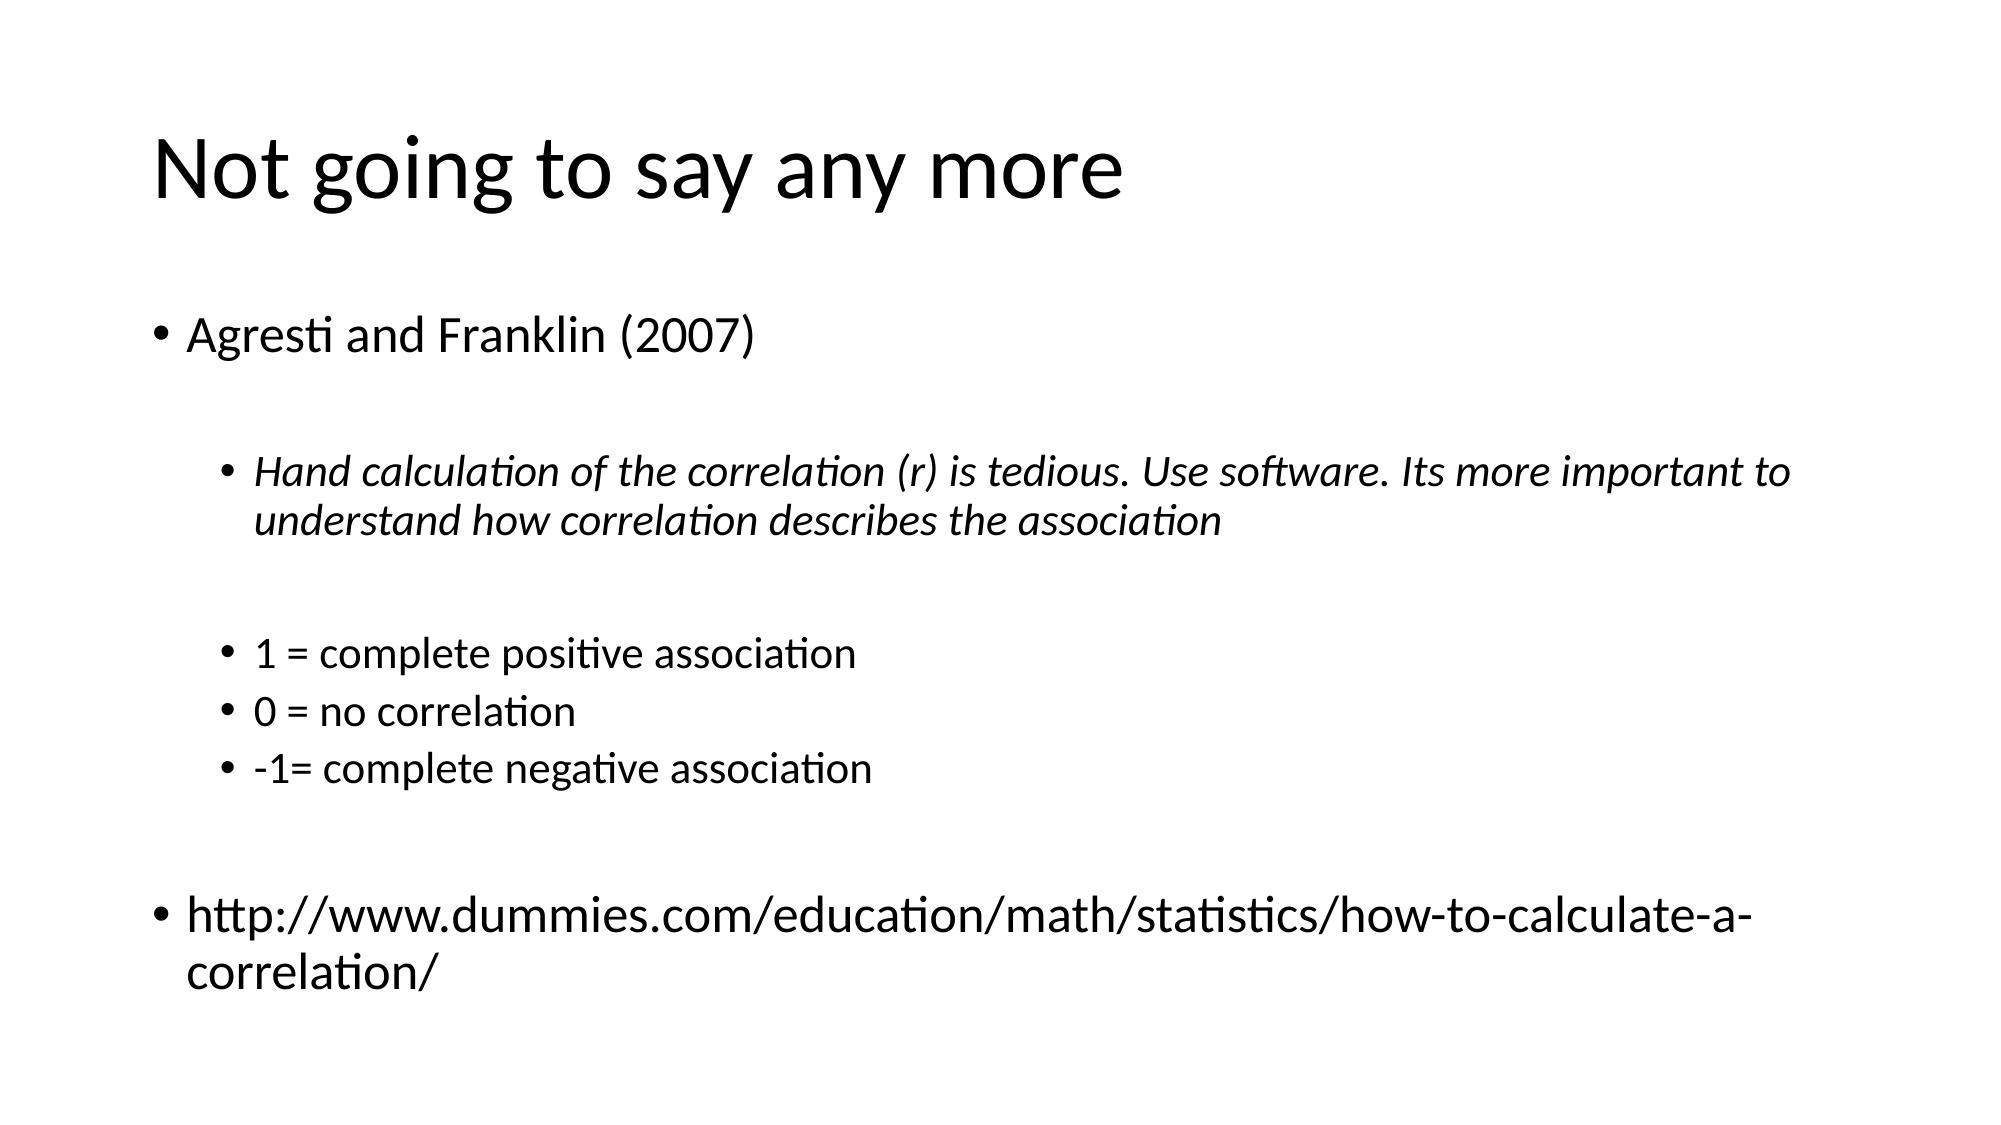

# Not going to say any more
Agresti and Franklin (2007)

Hand calculation of the correlation (r) is tedious. Use software. Its more important to understand how correlation describes the association

1 = complete positive association
0 = no correlation
-1= complete negative association

http://www.dummies.com/education/math/statistics/how-to-calculate-a-correlation/